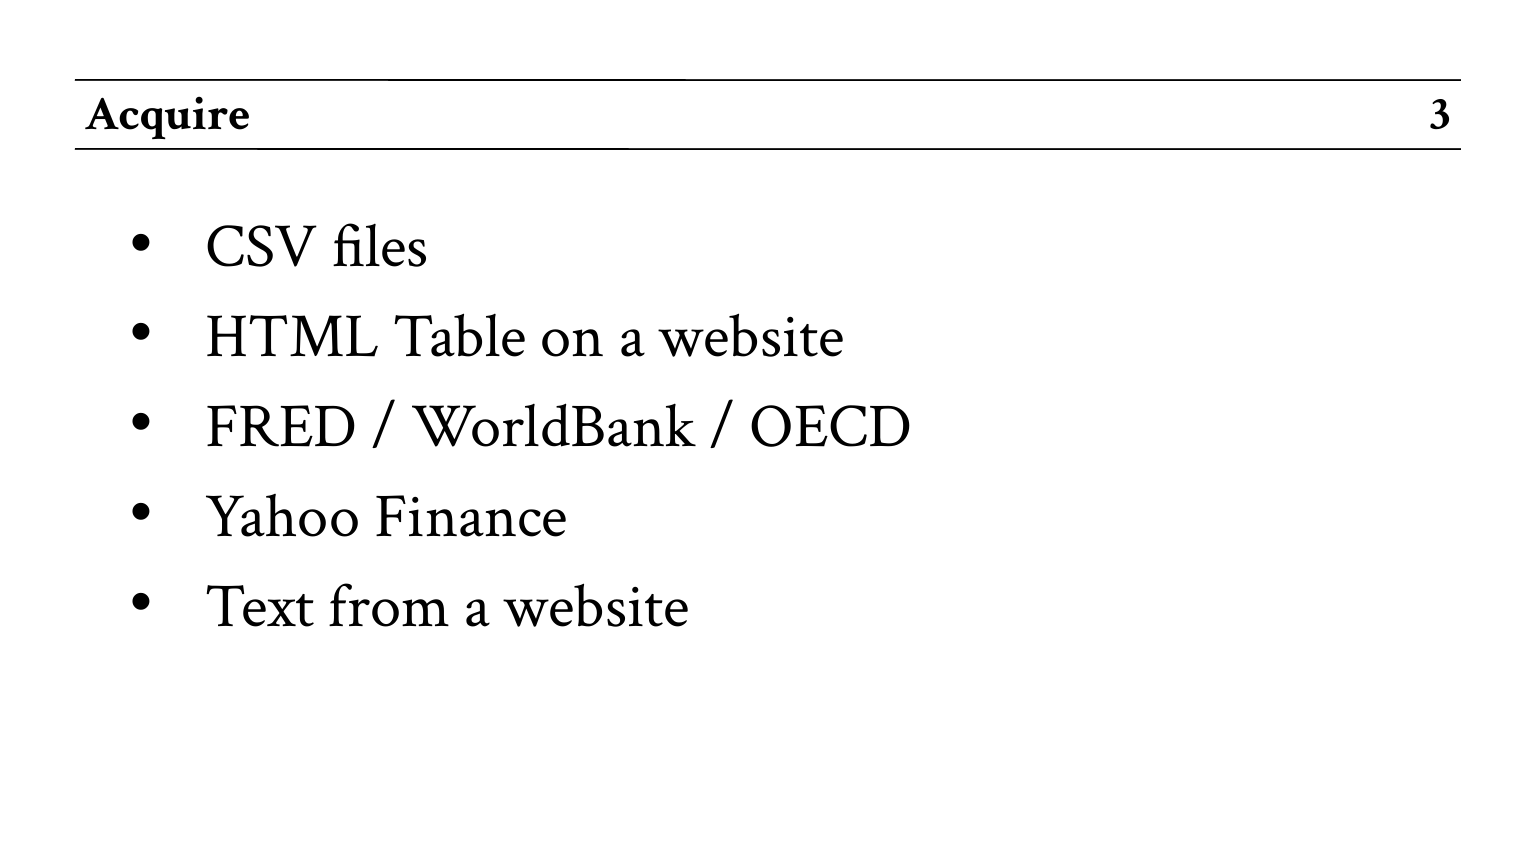

# Acquire
3

CSV files
HTML Table on a website
FRED / WorldBank / OECD
Yahoo Finance
Text from a website